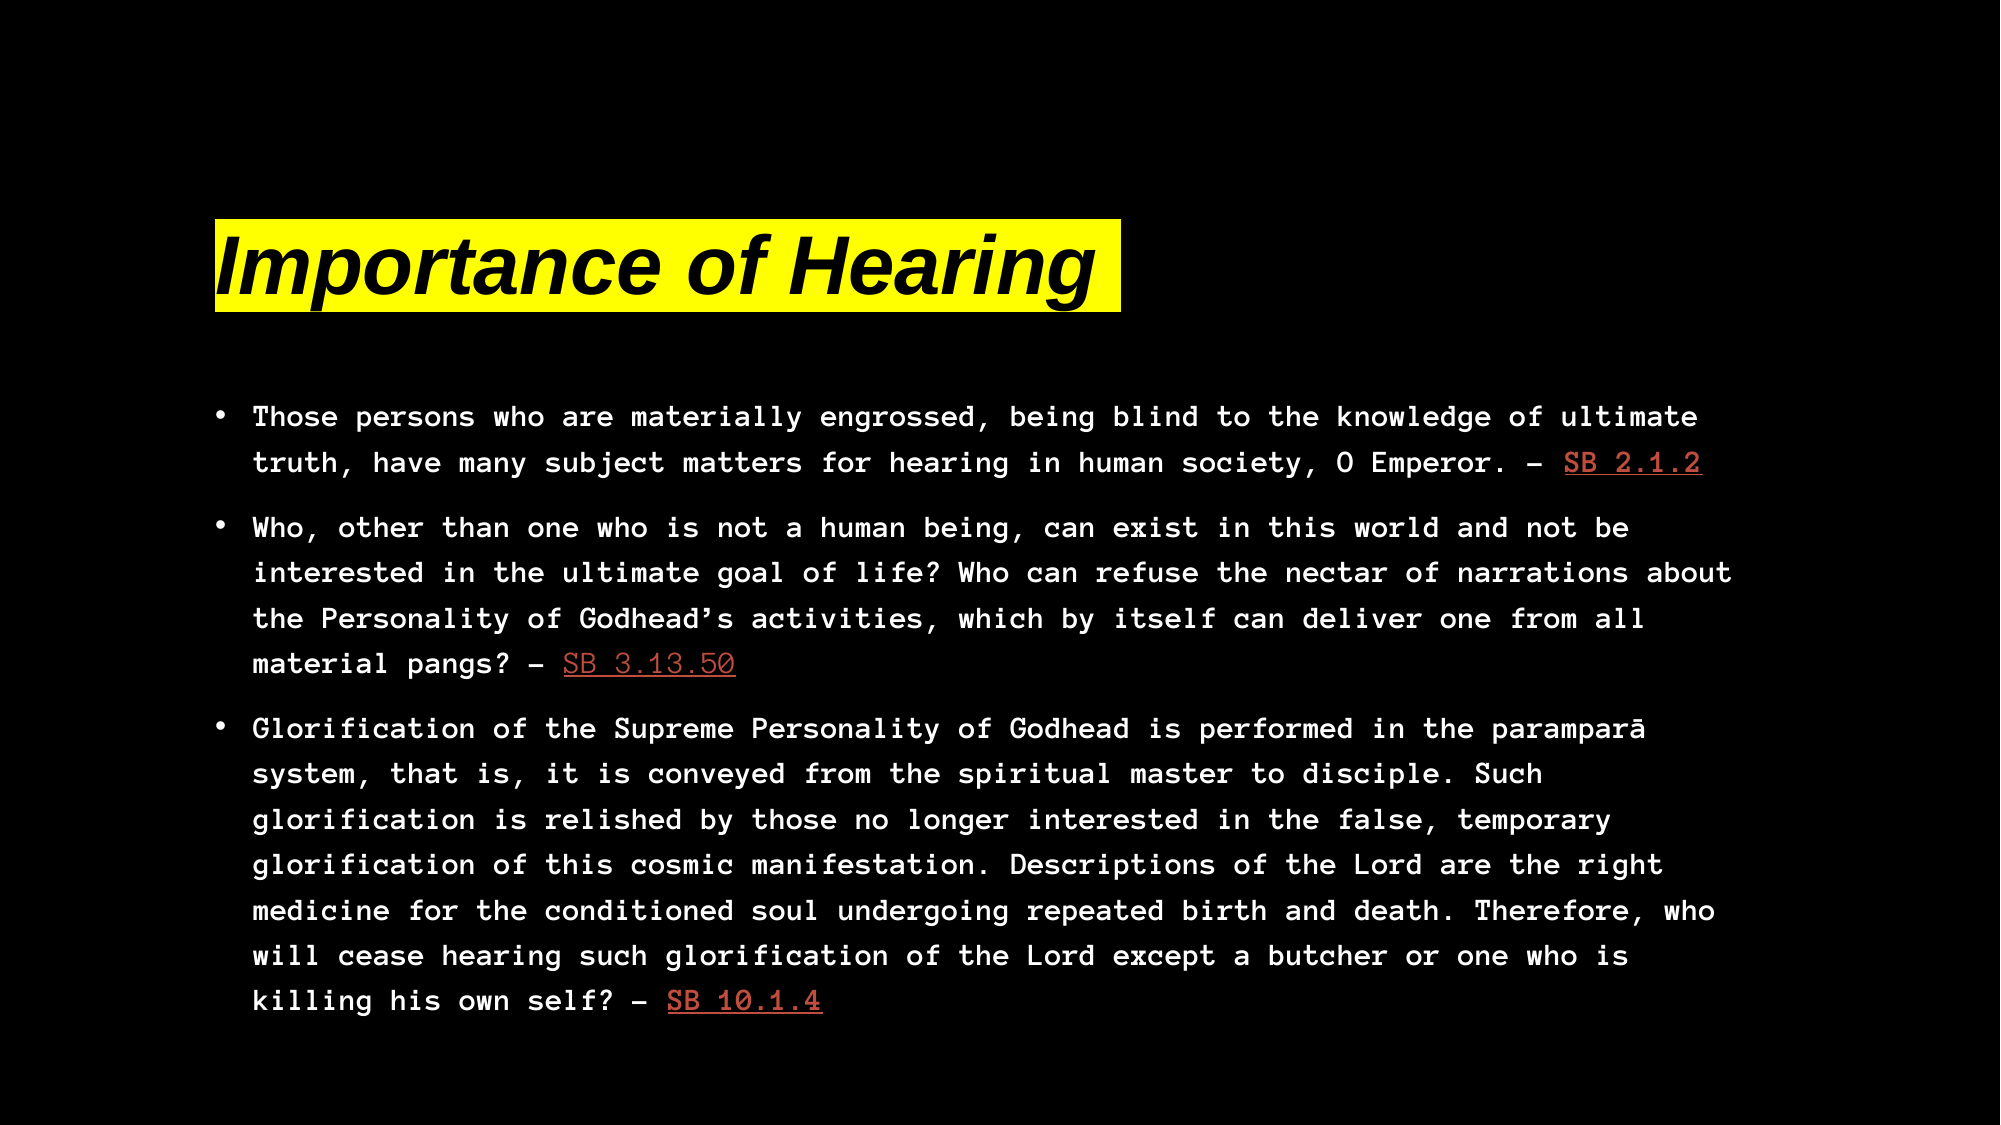

# Importance of Hearing
Those persons who are materially engrossed, being blind to the knowledge of ultimate truth, have many subject matters for hearing in human society, O Emperor. – SB 2.1.2
Who, other than one who is not a human being, can exist in this world and not be interested in the ultimate goal of life? Who can refuse the nectar of narrations about the Personality of Godhead’s activities, which by itself can deliver one from all material pangs? - SB 3.13.50
Glorification of the Supreme Personality of Godhead is performed in the paramparā system, that is, it is conveyed from the spiritual master to disciple. Such glorification is relished by those no longer interested in the false, temporary glorification of this cosmic manifestation. Descriptions of the Lord are the right medicine for the conditioned soul undergoing repeated birth and death. Therefore, who will cease hearing such glorification of the Lord except a butcher or one who is killing his own self? – SB 10.1.4